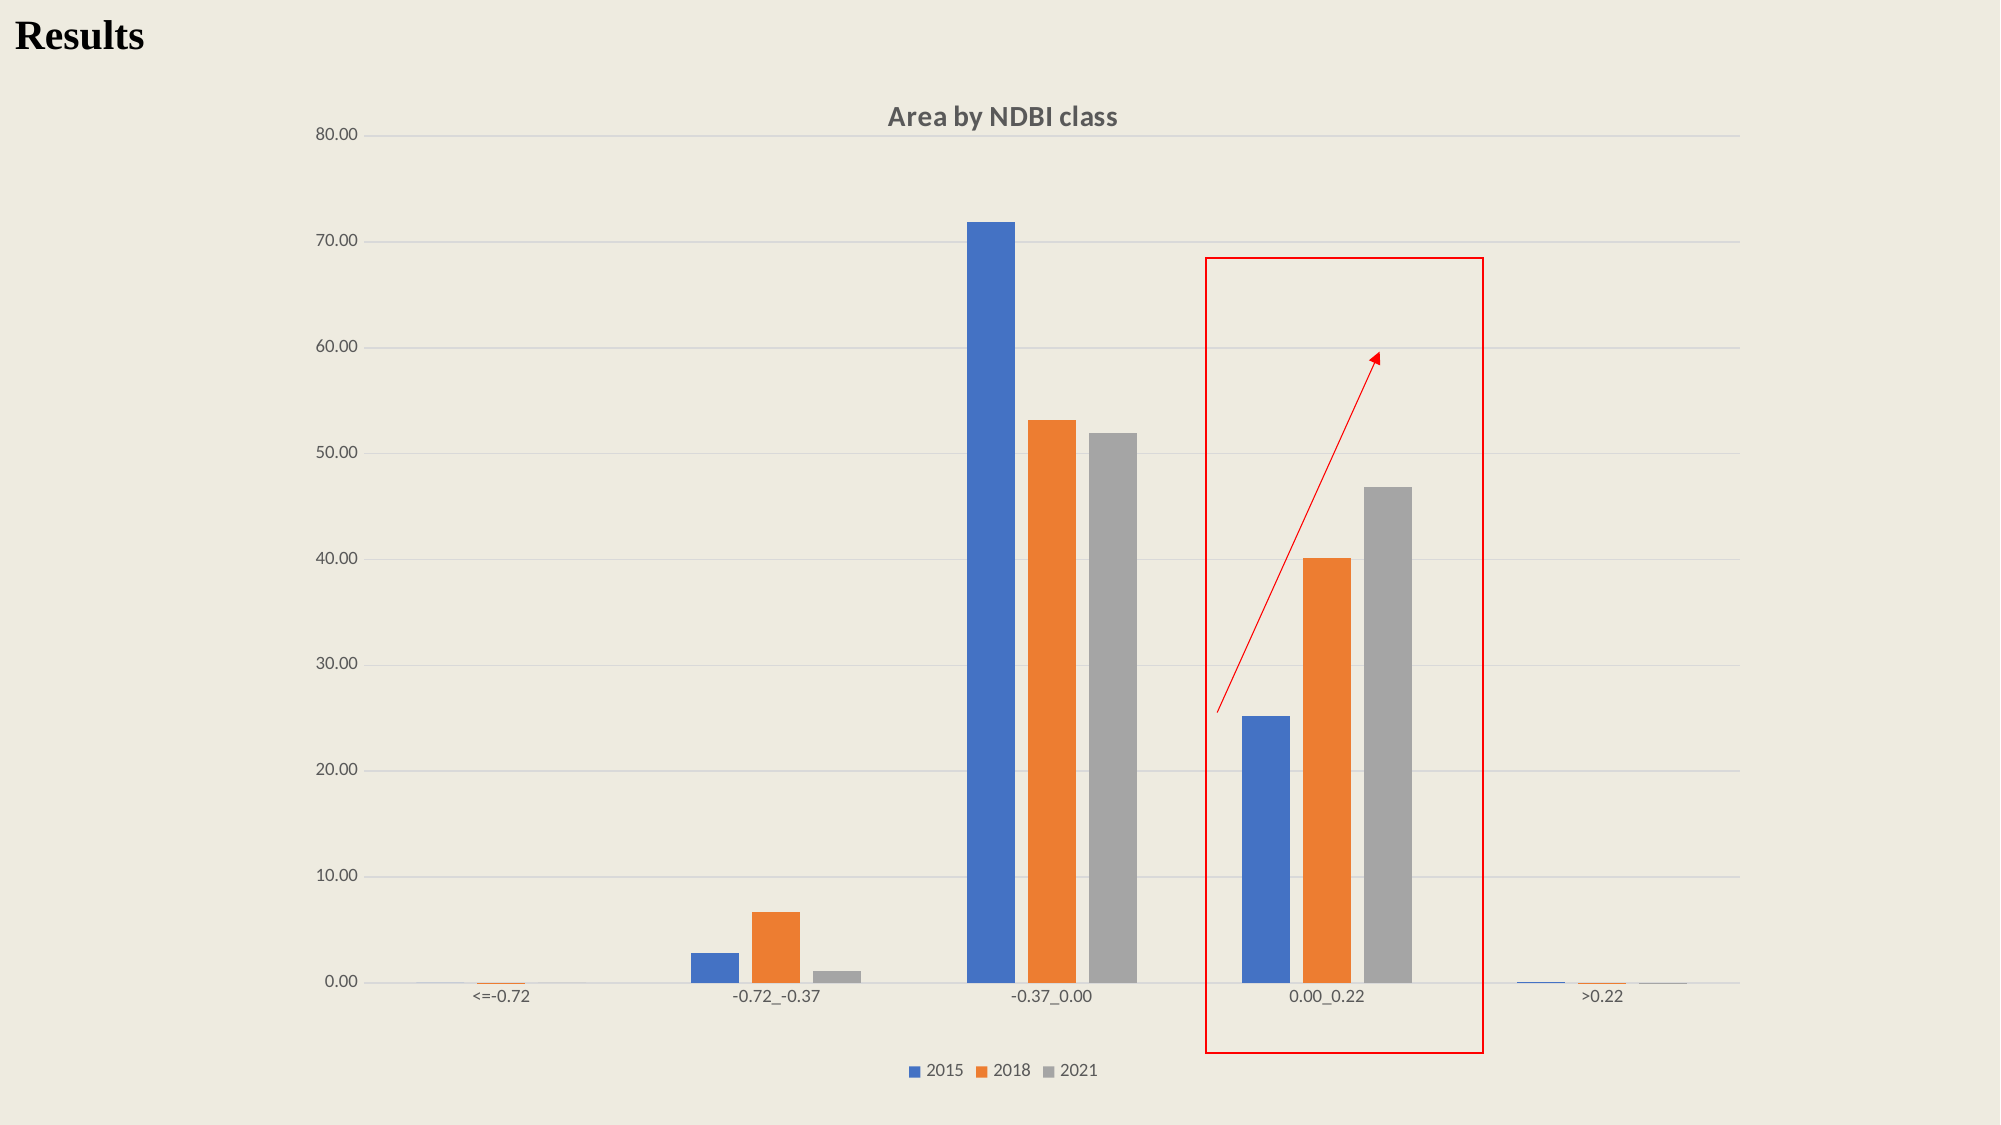

Results

### Chart: Area by NDBI class

| Category | 2015 | 2018 | 2021 |
|---|---|---|---|
| <=-0.72 | 0.0 | 0.0005950096540316368 | 0.0 |
| -0.72_-0.37 | 2.83581601111478 | 6.6688682023865855 | 1.1540212239943592 |
| -0.37_0.00 | 71.87954624563784 | 53.143584754662655 | 51.942855272826804 |
| 0.00_0.22 | 25.202823915818033 | 40.1691017436758 | 46.89092580527119 |
| >0.22 | 0.08181382742935003 | 0.017850289620949103 | 0.012197697907648552 |
12